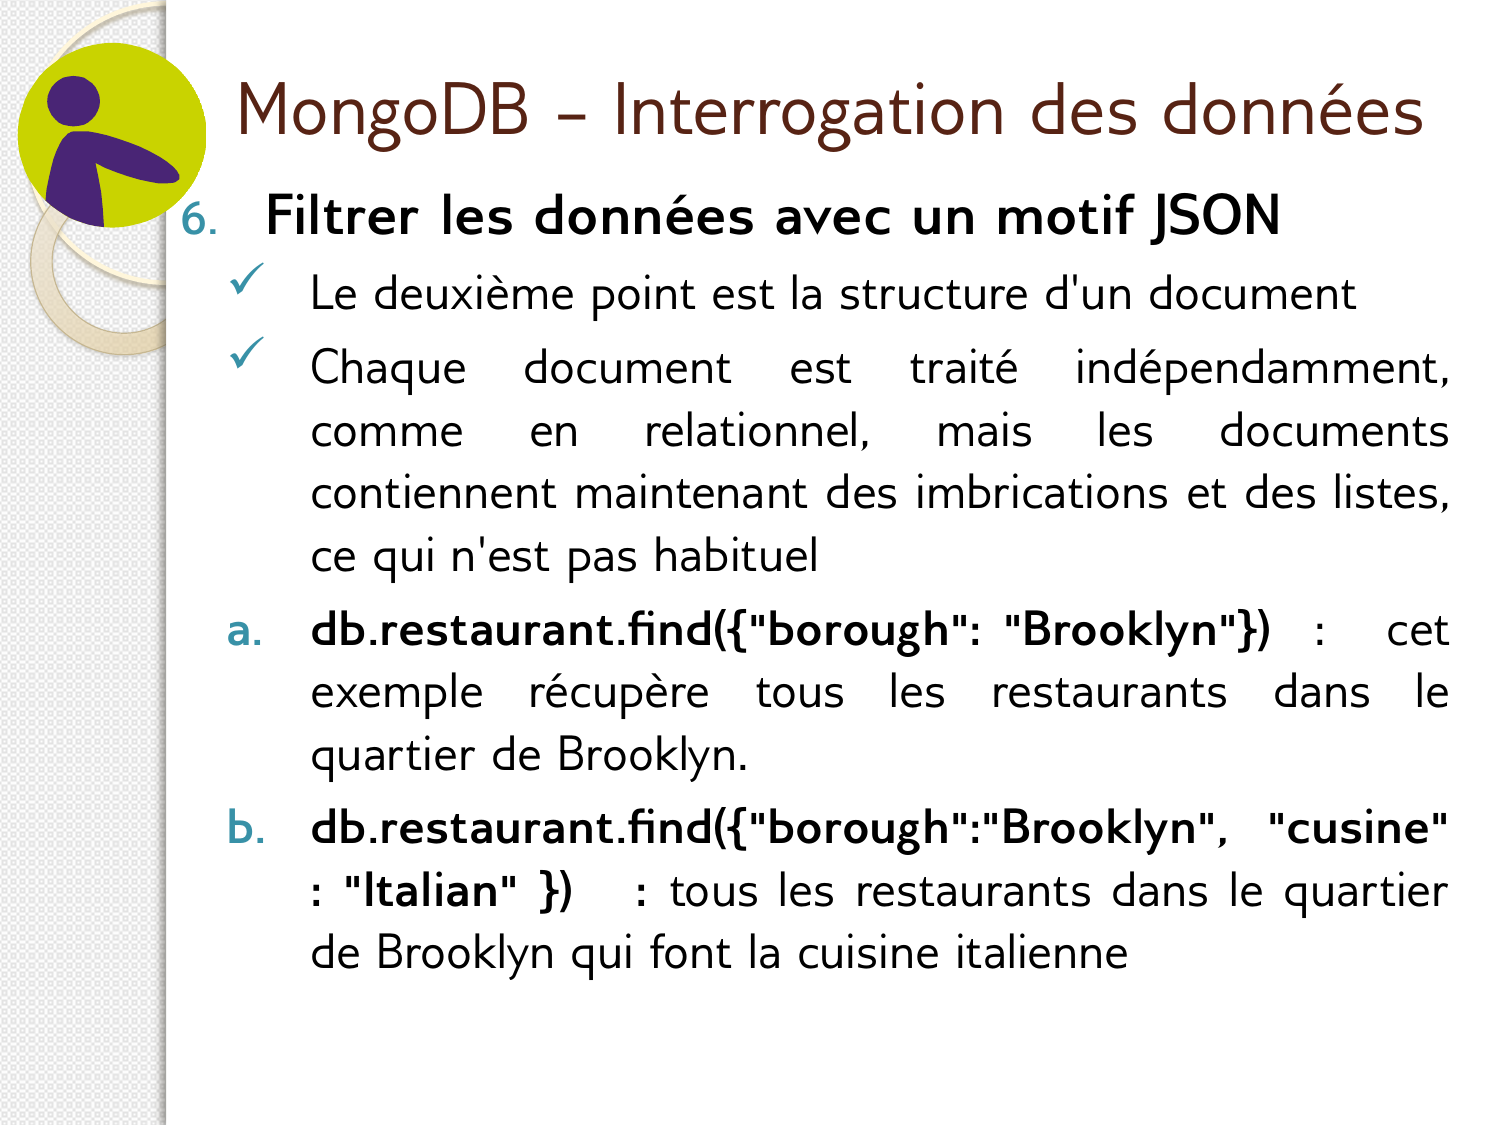

# MongoDB – Interrogation des données
Filtrer les données avec un motif JSON
Le deuxième point est la structure d'un document
Chaque document est traité indépendamment, comme en relationnel, mais les documents contiennent maintenant des imbrications et des listes, ce qui n'est pas habituel
db.restaurant.find({"borough": "Brooklyn"})  :   cet exemple récupère tous les restaurants dans le quartier de Brooklyn.
db.restaurant.find({"borough":"Brooklyn",  "cusine" : "Italian" })   : tous les restaurants dans le quartier de Brooklyn qui font la cuisine italienne